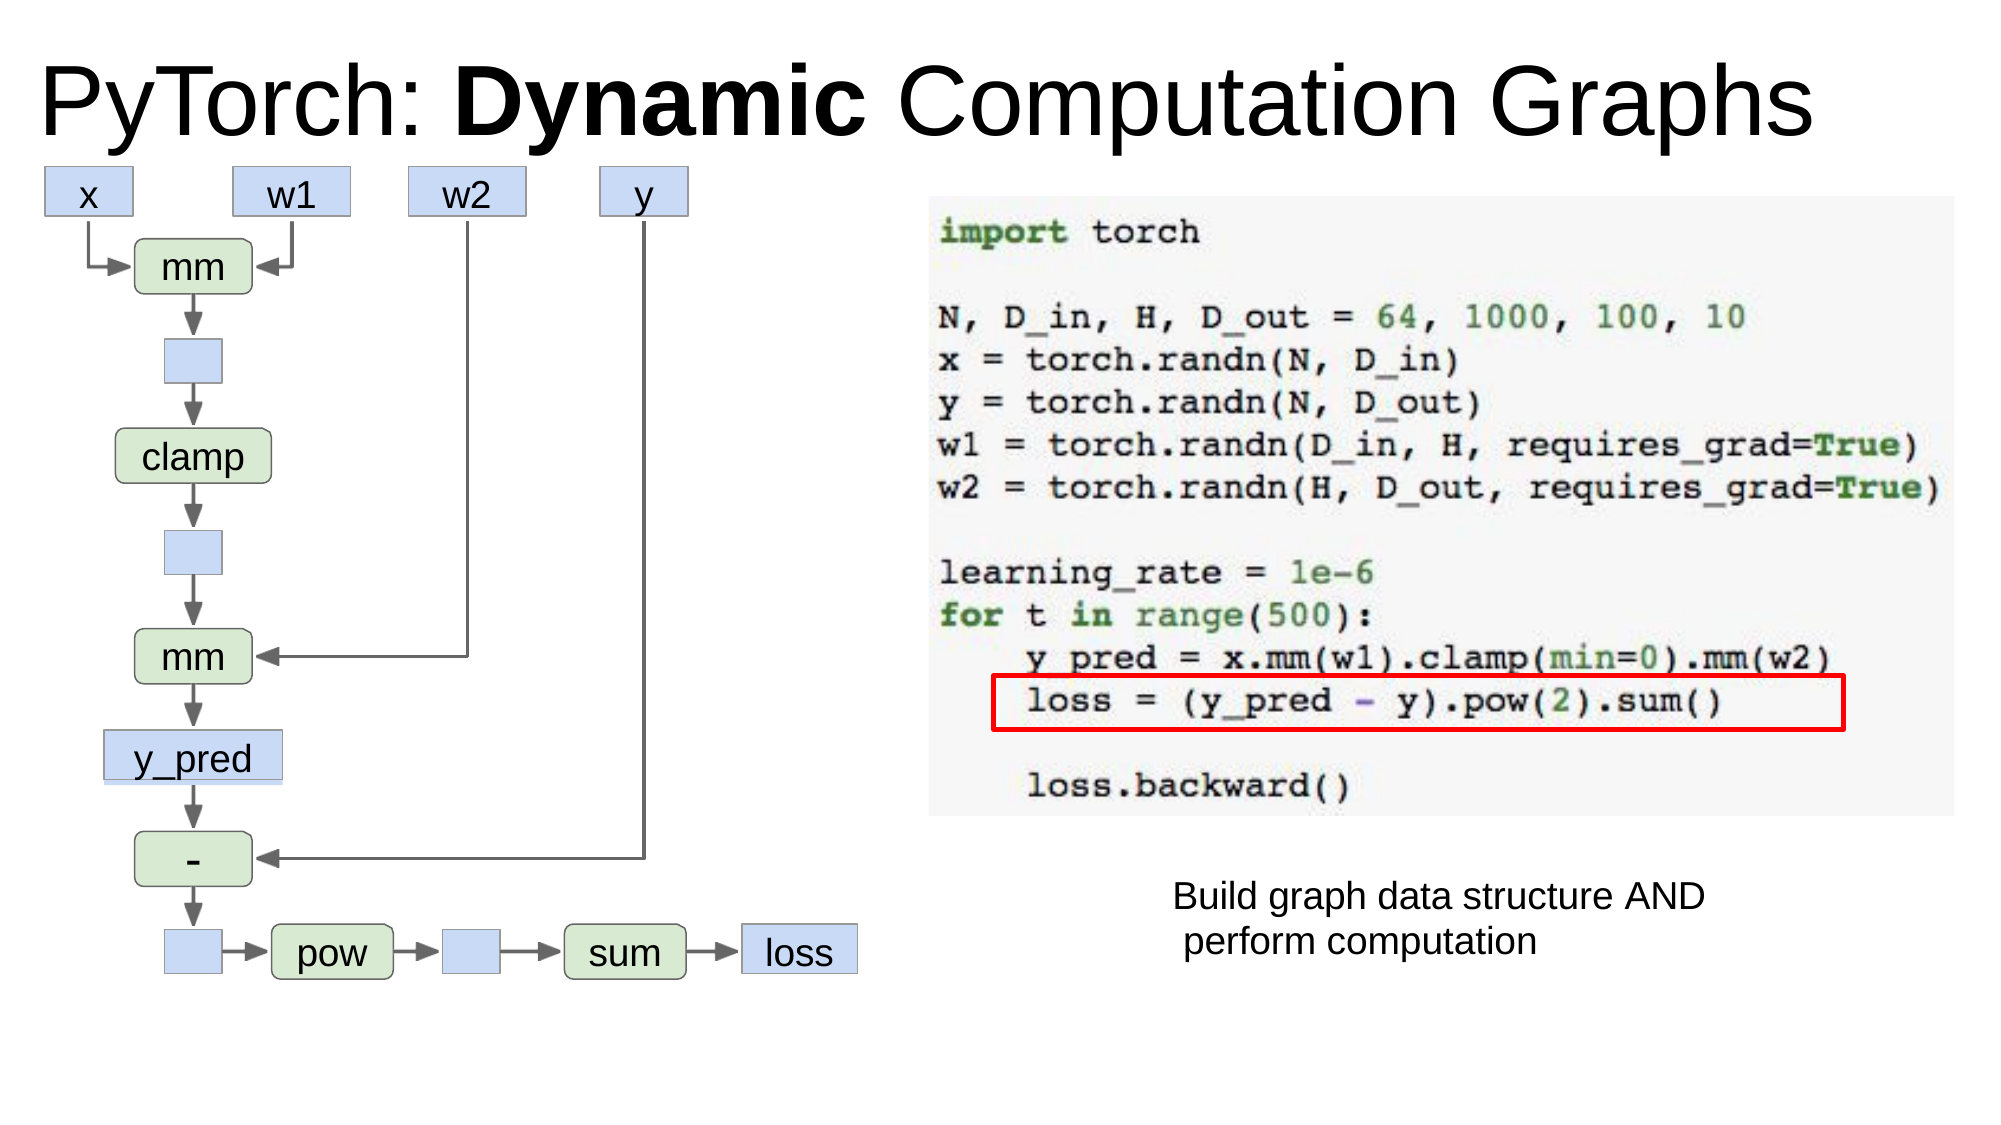

# PyTorch: Dynamic Computation Graphs
x
w1
w2
y

mm

clamp

mm

y_pred

-

Build graph data structure AND  perform computation

loss
pow
sum

Fei-Fei Li & Justin Johnson & Serena Yeung
17